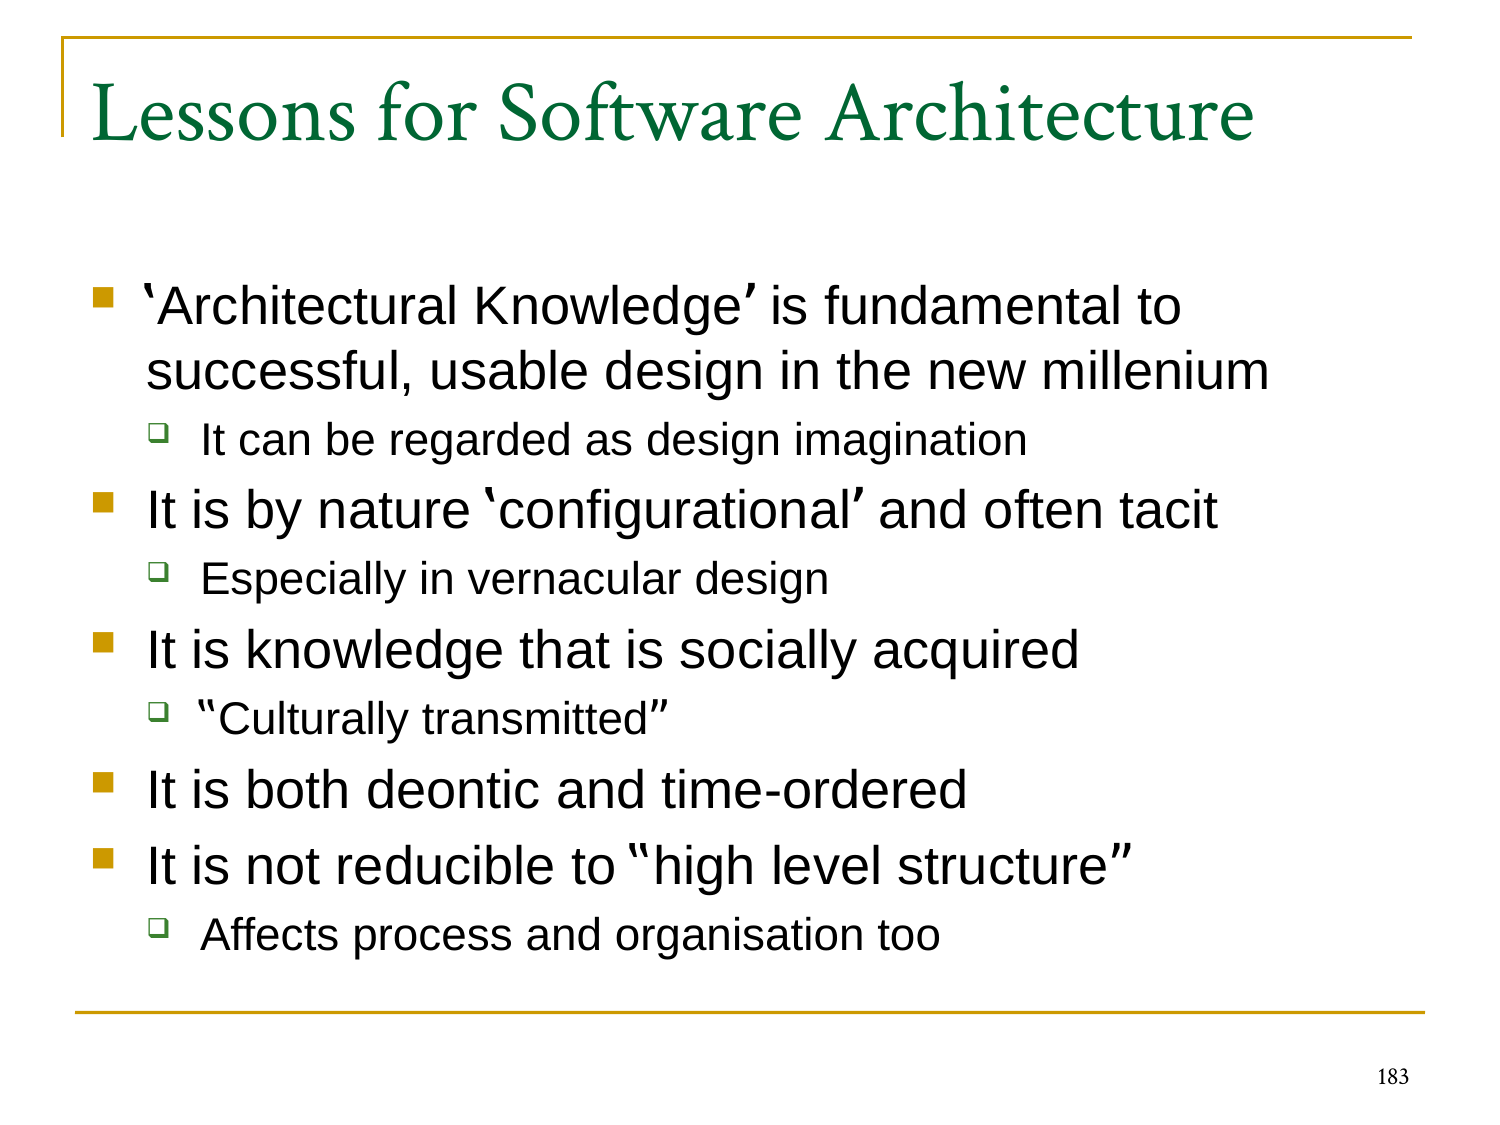

# Lessons for Software Architecture
‘Architectural Knowledge’ is fundamental to successful, usable design in the new millenium
It can be regarded as design imagination
It is by nature ‘configurational’ and often tacit
Especially in vernacular design
It is knowledge that is socially acquired
“Culturally transmitted”
It is both deontic and time-ordered
It is not reducible to “high level structure”
Affects process and organisation too

183